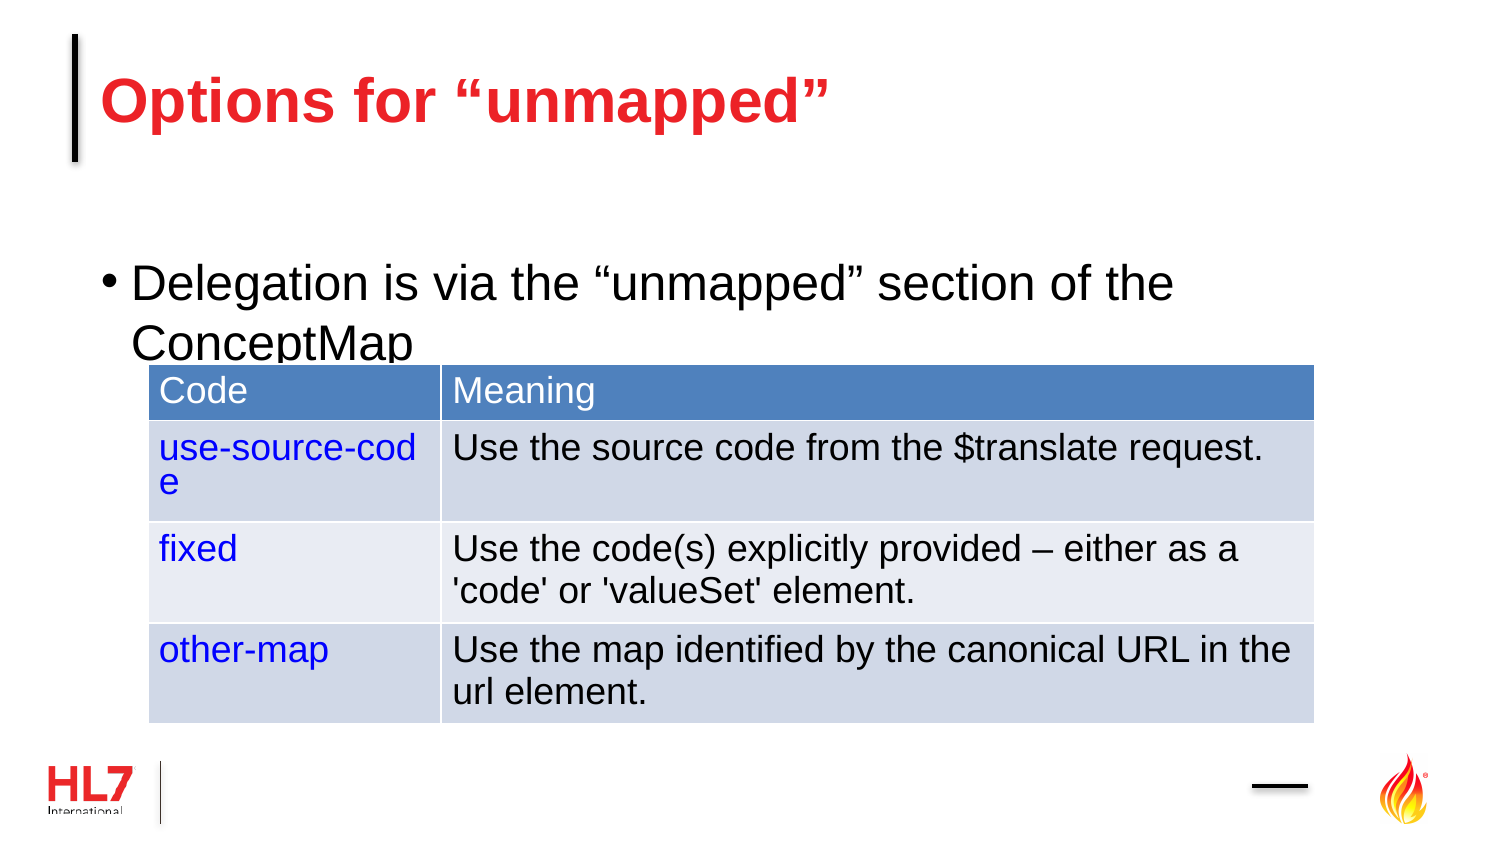

# Options for “unmapped”
Delegation is via the “unmapped” section of the ConceptMap

| Code | Meaning |
| --- | --- |
| use-source-code | Use the source code from the $translate request. |
| fixed | Use the code(s) explicitly provided – either as a 'code' or 'valueSet' element. |
| other-map | Use the map identified by the canonical URL in the url element. |